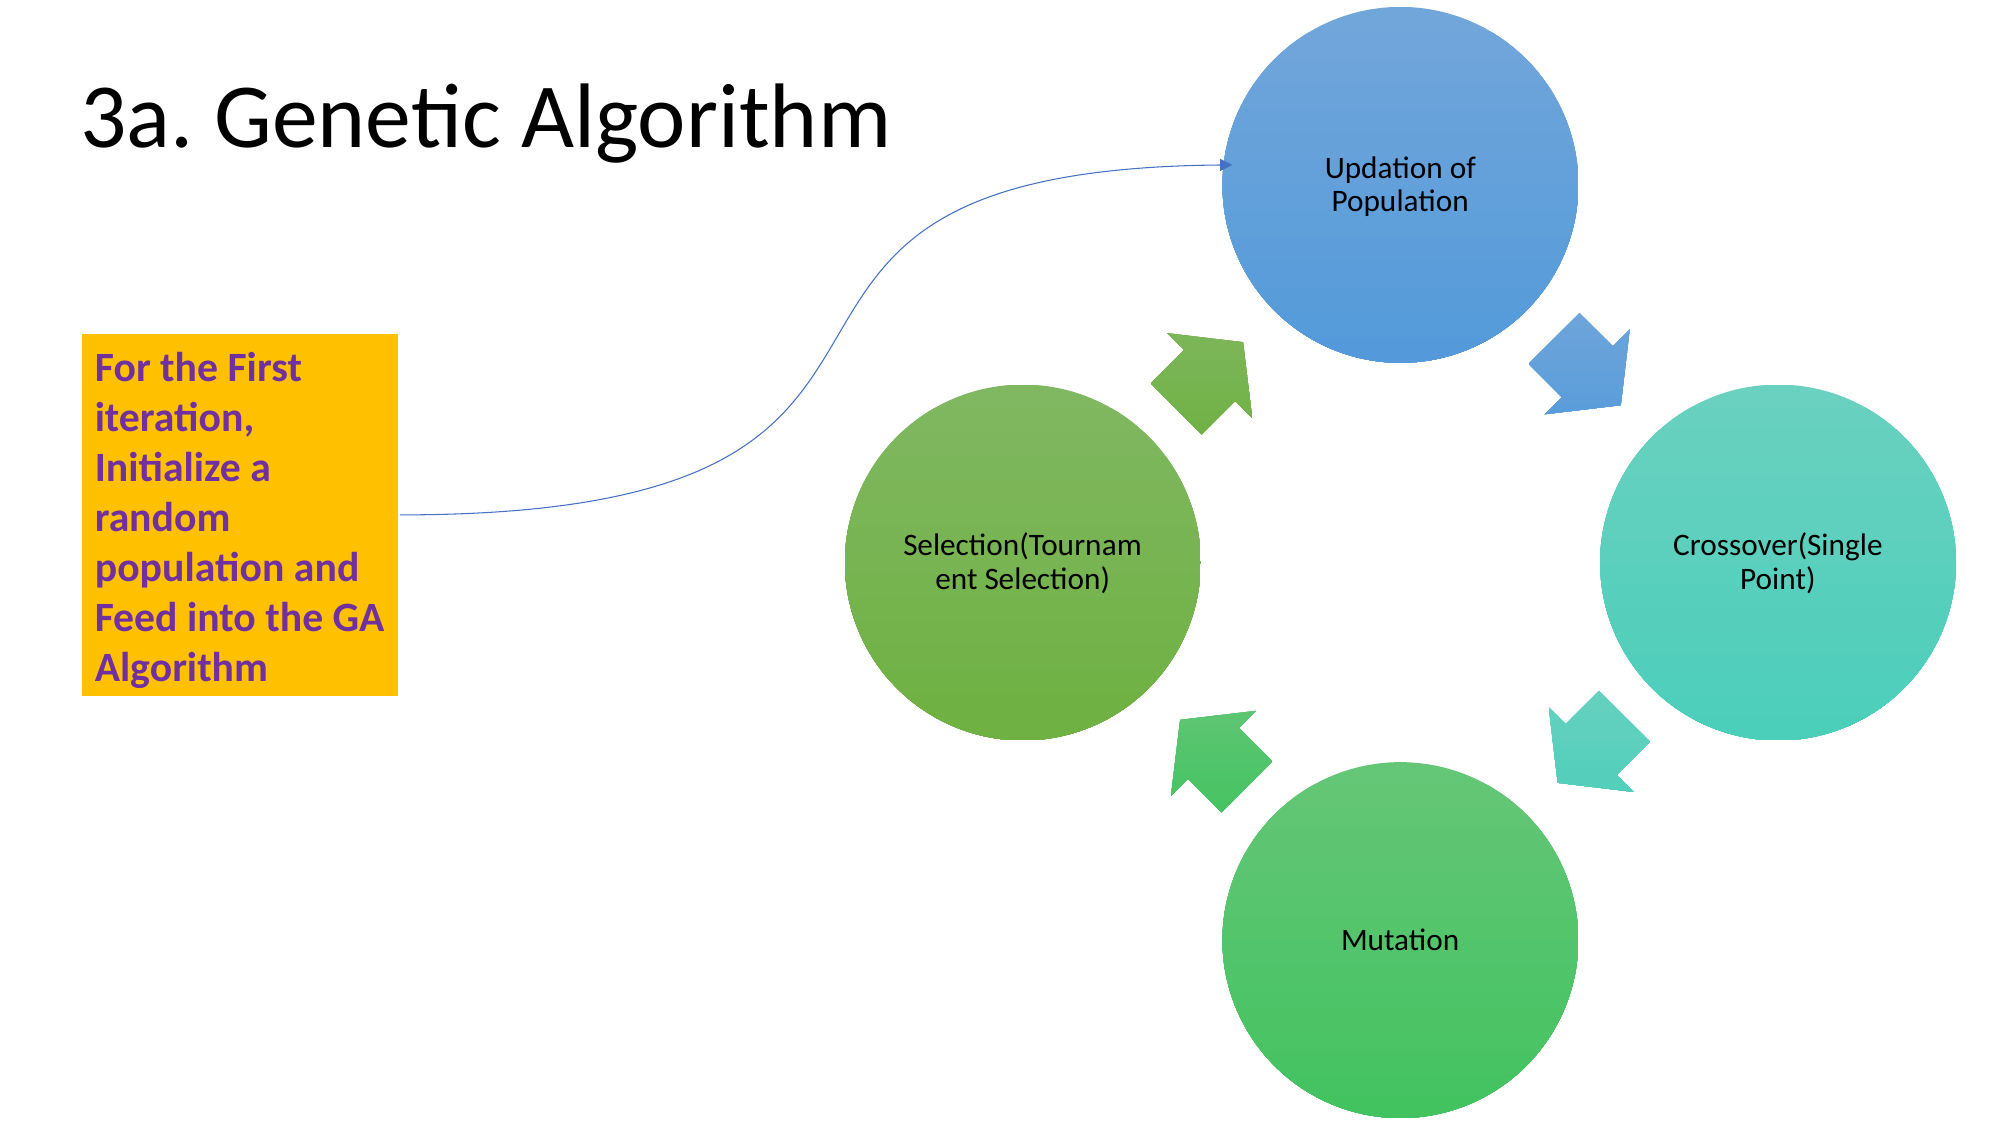

Updation of Population

Crossover(Single Point)

Mutation

Selection(Tournament Selection)

# 3a. Genetic Algorithm
For the First iteration, Initialize a random population and Feed into the GA Algorithm